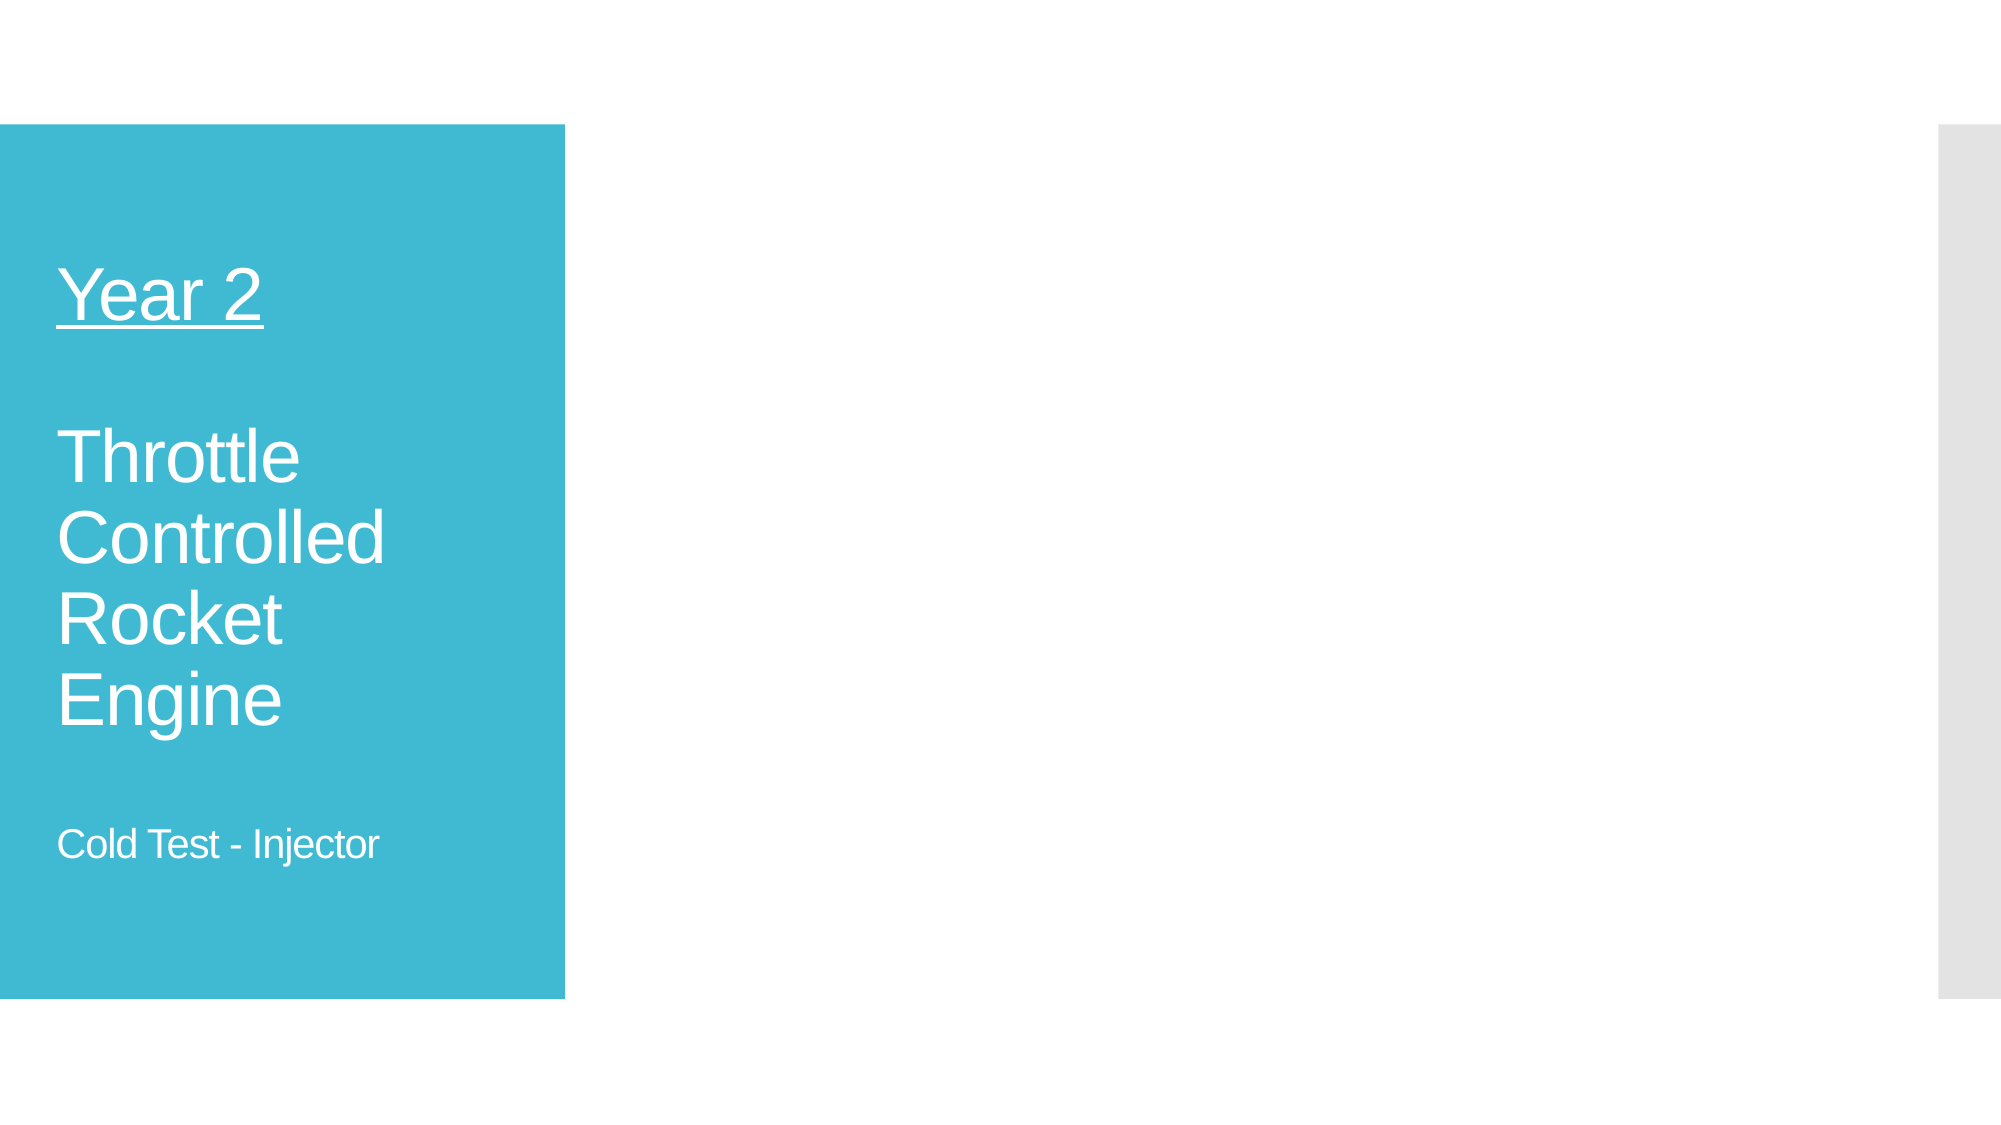

# Year 2 Throttle Controlled Rocket Engine Cold Test - Injector